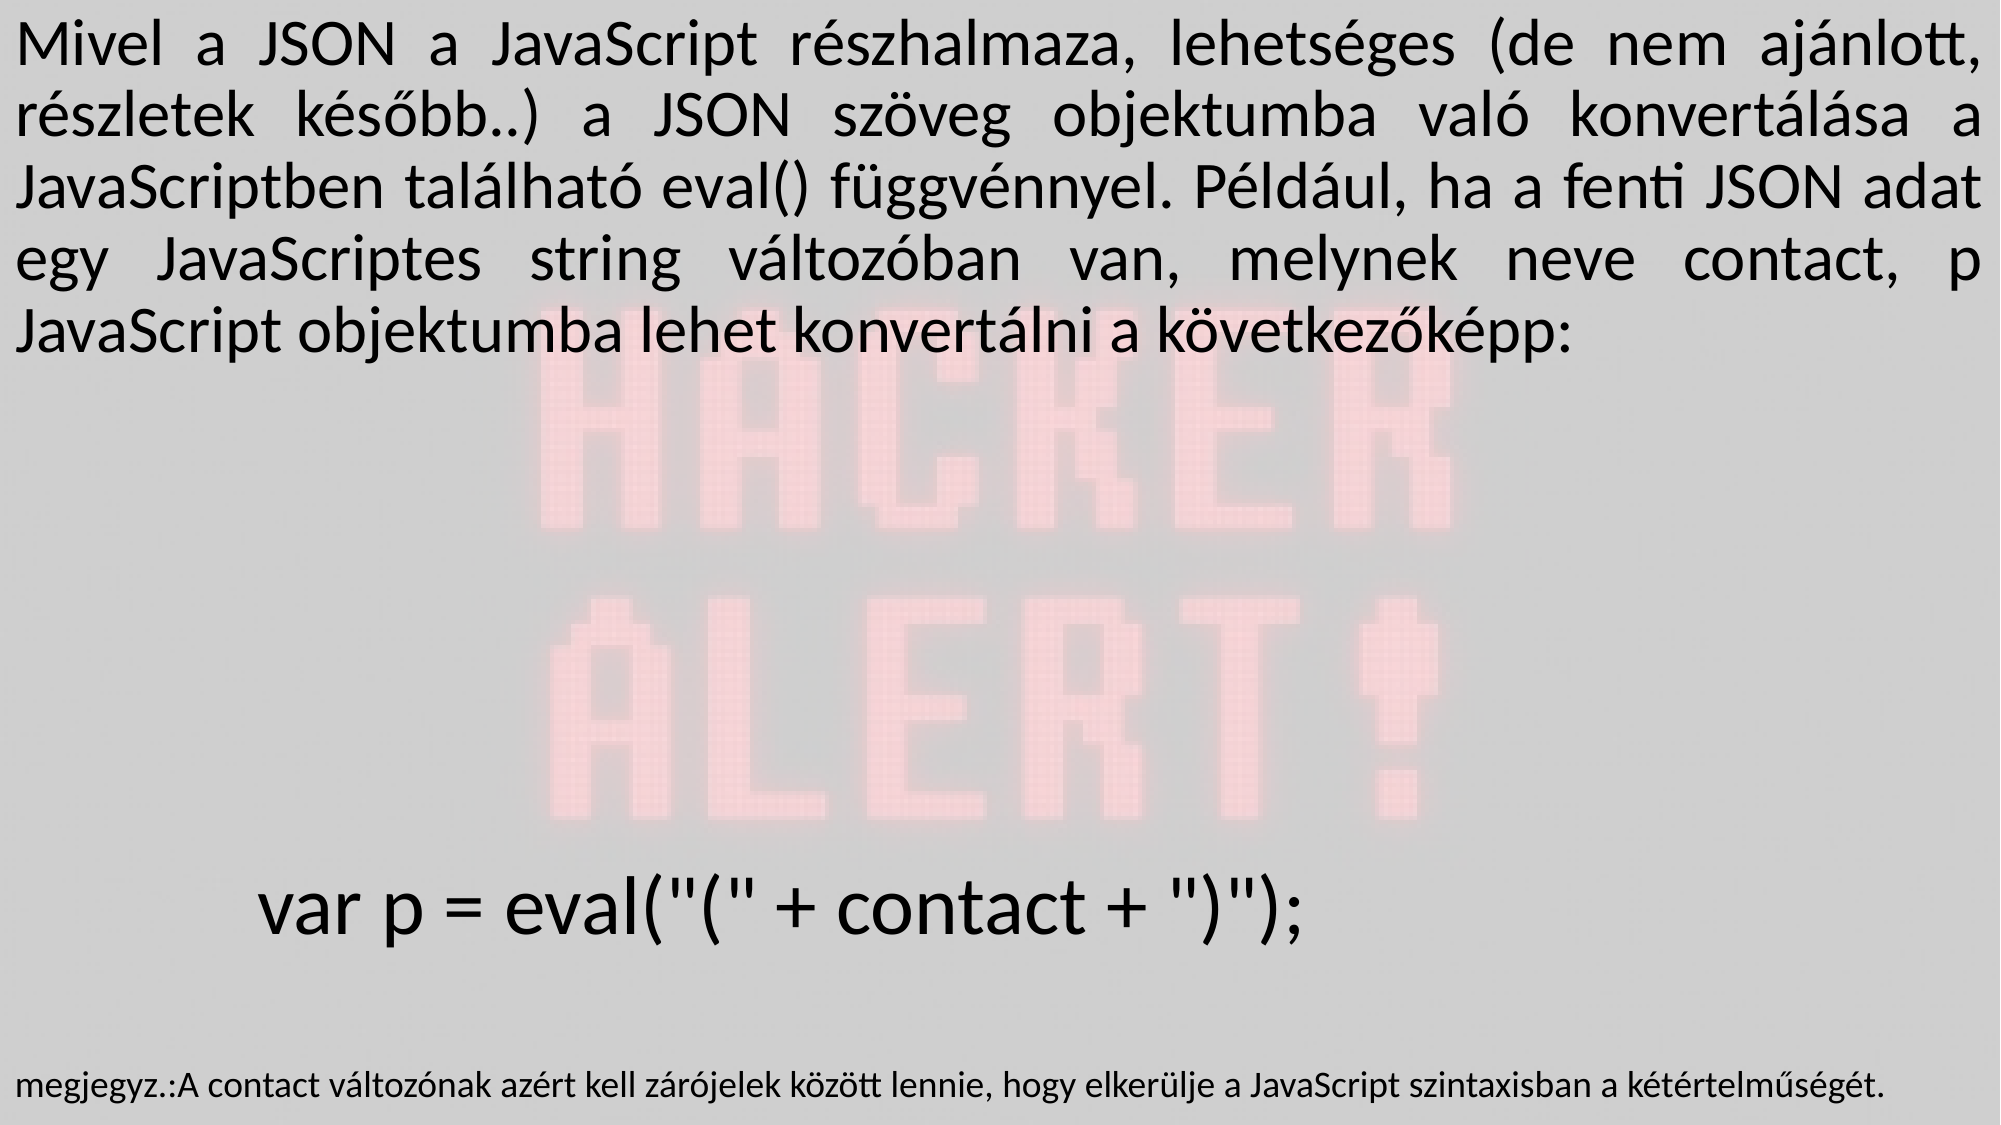

Mivel a JSON a JavaScript részhalmaza, lehetséges (de nem ajánlott, részletek később..) a JSON szöveg objektumba való konvertálása a JavaScriptben található eval() függvénnyel. Például, ha a fenti JSON adat egy JavaScriptes string változóban van, melynek neve contact, p JavaScript objektumba lehet konvertálni a következőképp:

var p = eval("(" + contact + ")");
megjegyz.:A contact változónak azért kell zárójelek között lennie, hogy elkerülje a JavaScript szintaxisban a kétértelműségét.